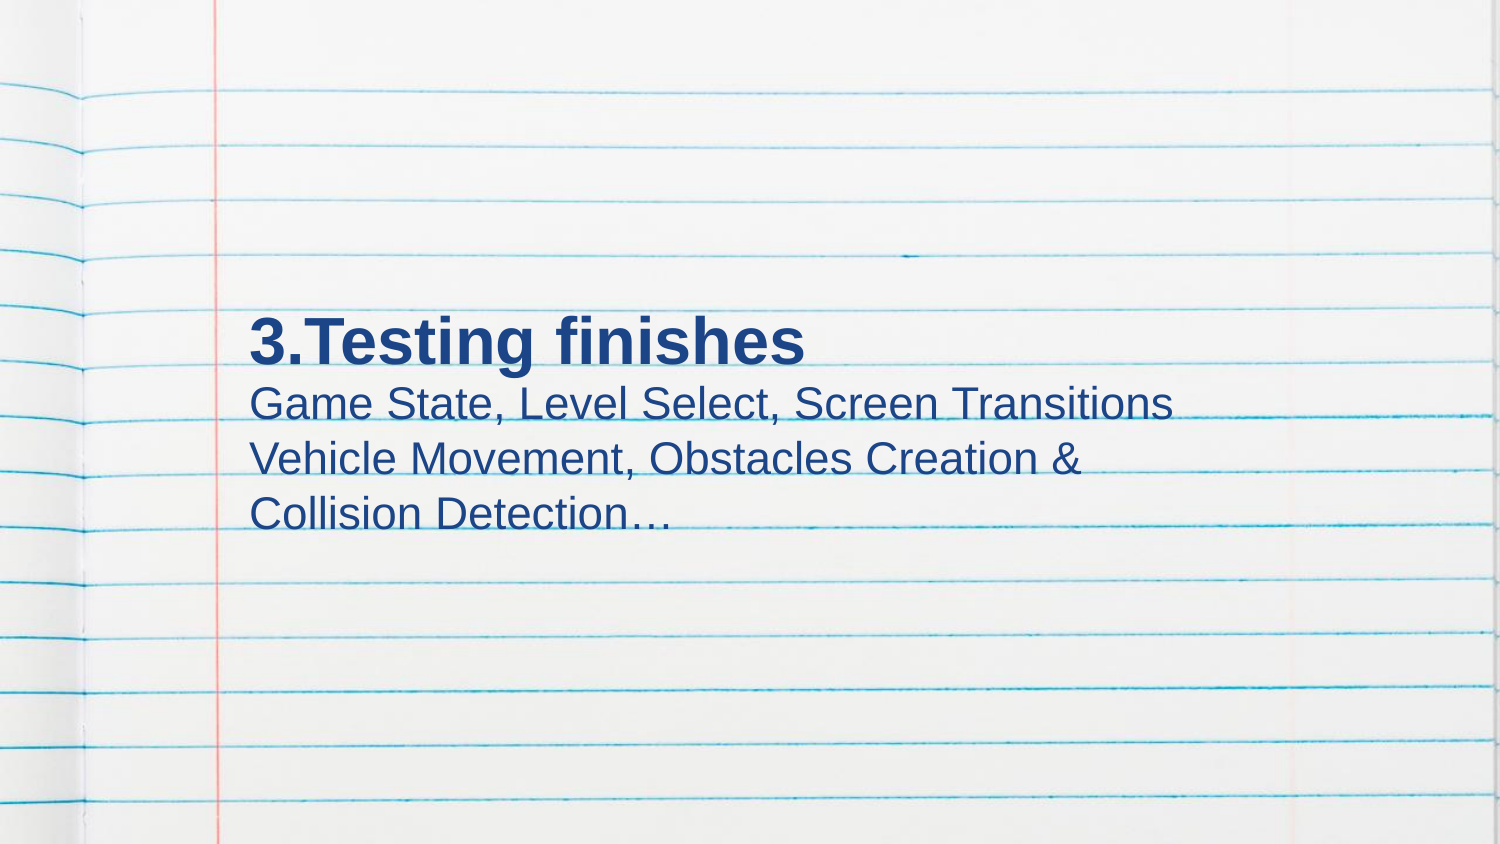

# 3.Testing finishes
Game State, Level Select, Screen Transitions
Vehicle Movement, Obstacles Creation &
Collision Detection…